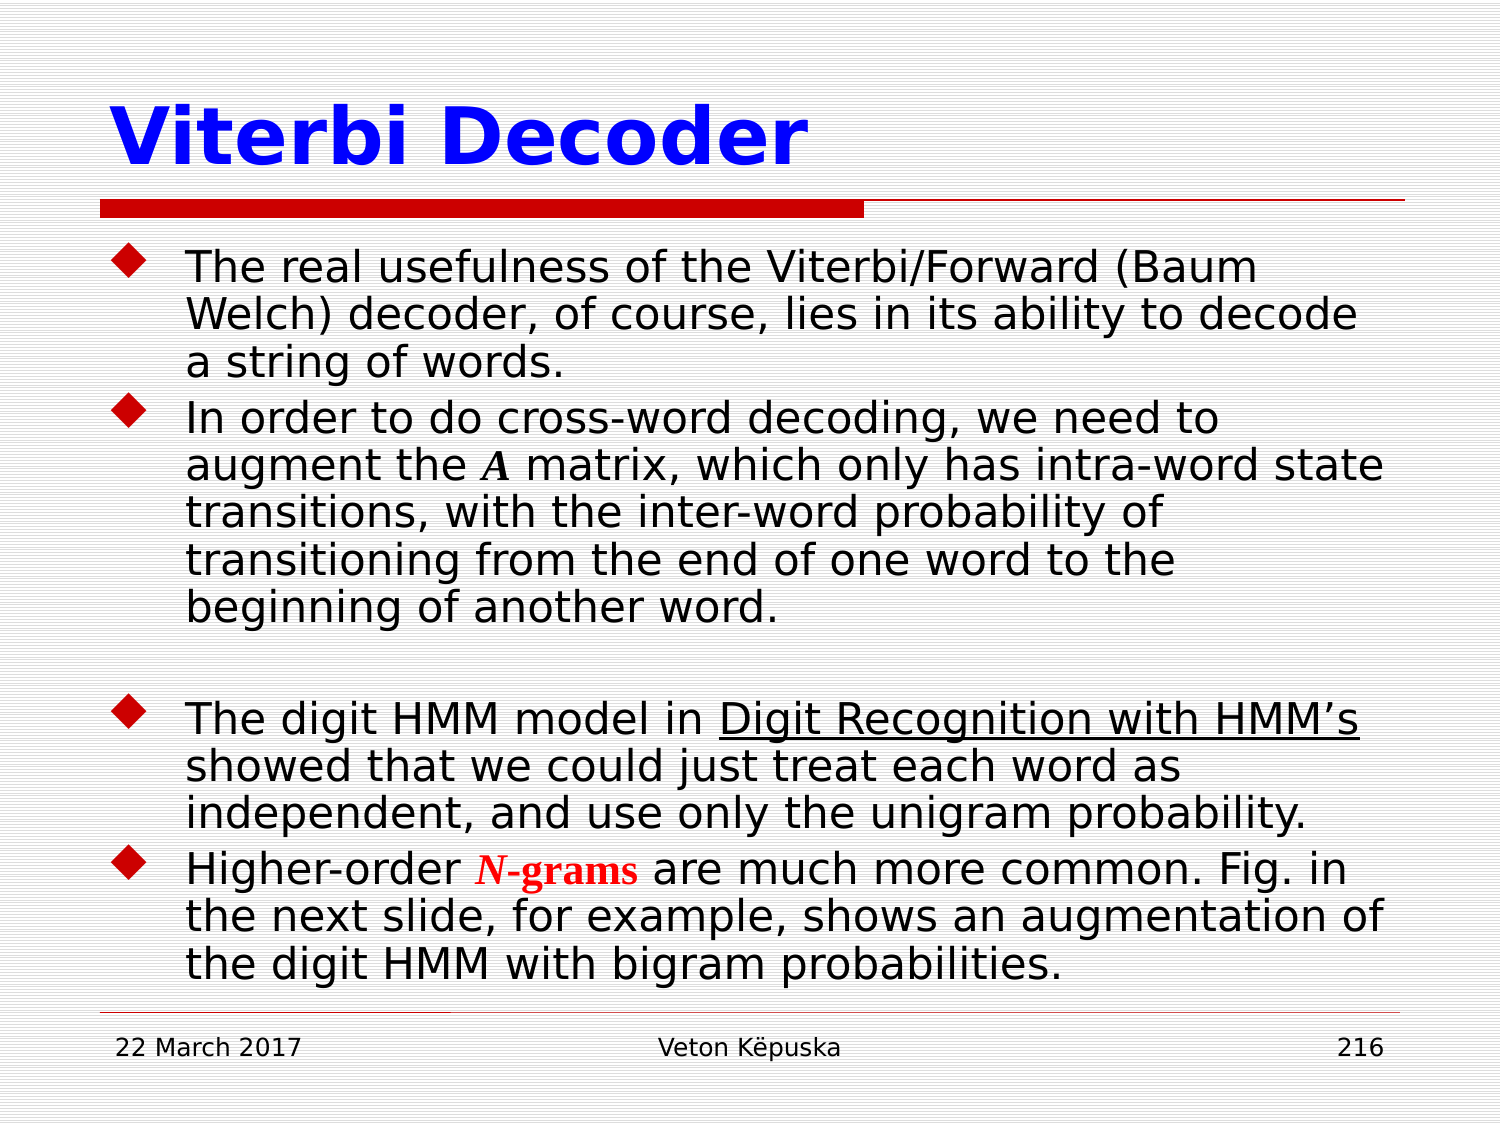

# Viterbi Decoder
The real usefulness of the Viterbi/Forward (Baum Welch) decoder, of course, lies in its ability to decode a string of words.
In order to do cross-word decoding, we need to augment the A matrix, which only has intra-word state transitions, with the inter-word probability of transitioning from the end of one word to the beginning of another word.

The digit HMM model in Digit Recognition with HMM’s showed that we could just treat each word as independent, and use only the unigram probability.
Higher-order N-grams are much more common. Fig. in the next slide, for example, shows an augmentation of the digit HMM with bigram probabilities.
22 March 2017
Veton Këpuska
216